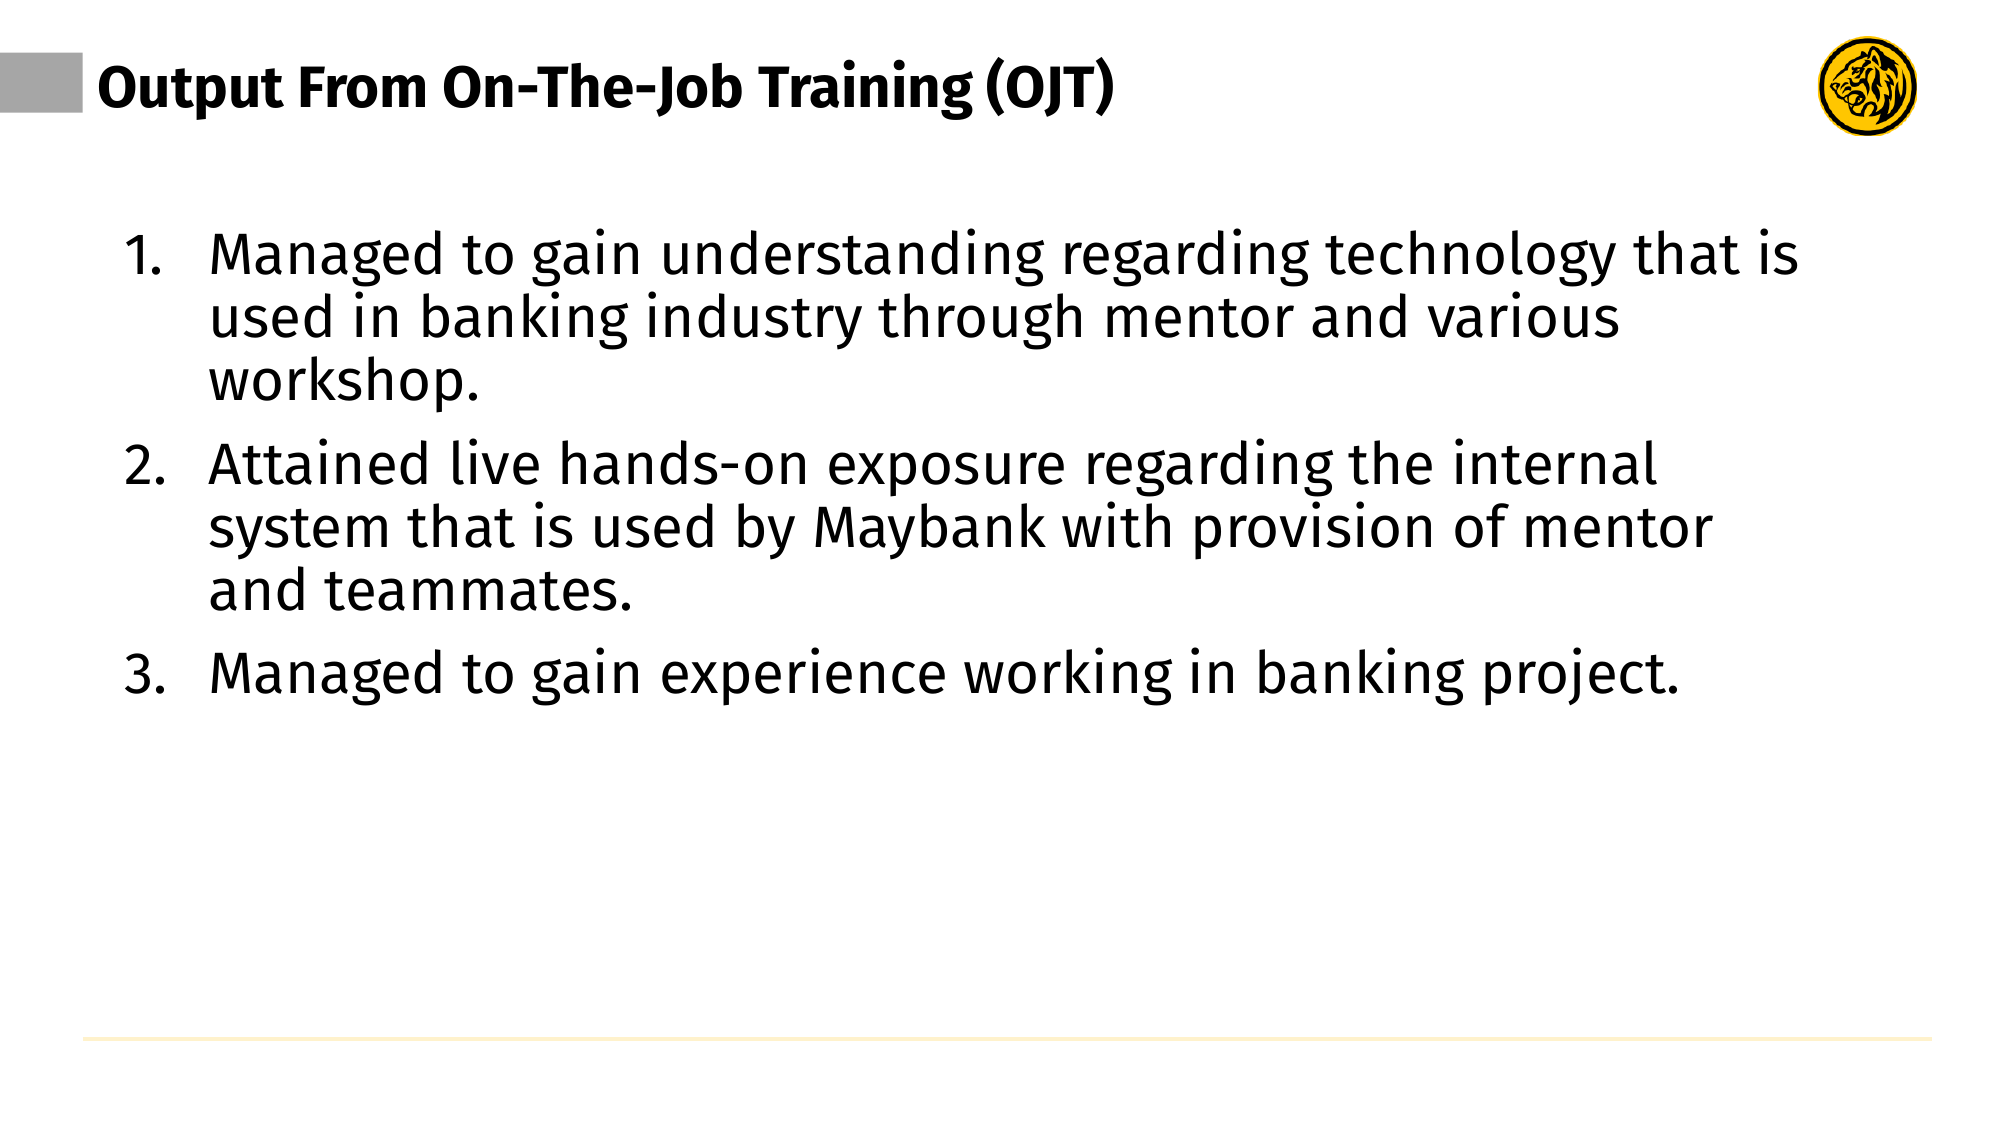

# Output From On-The-Job Training (OJT)
Managed to gain understanding regarding technology that is used in banking industry through mentor and various workshop.
Attained live hands-on exposure regarding the internal system that is used by Maybank with provision of mentor and teammates.
Managed to gain experience working in banking project.